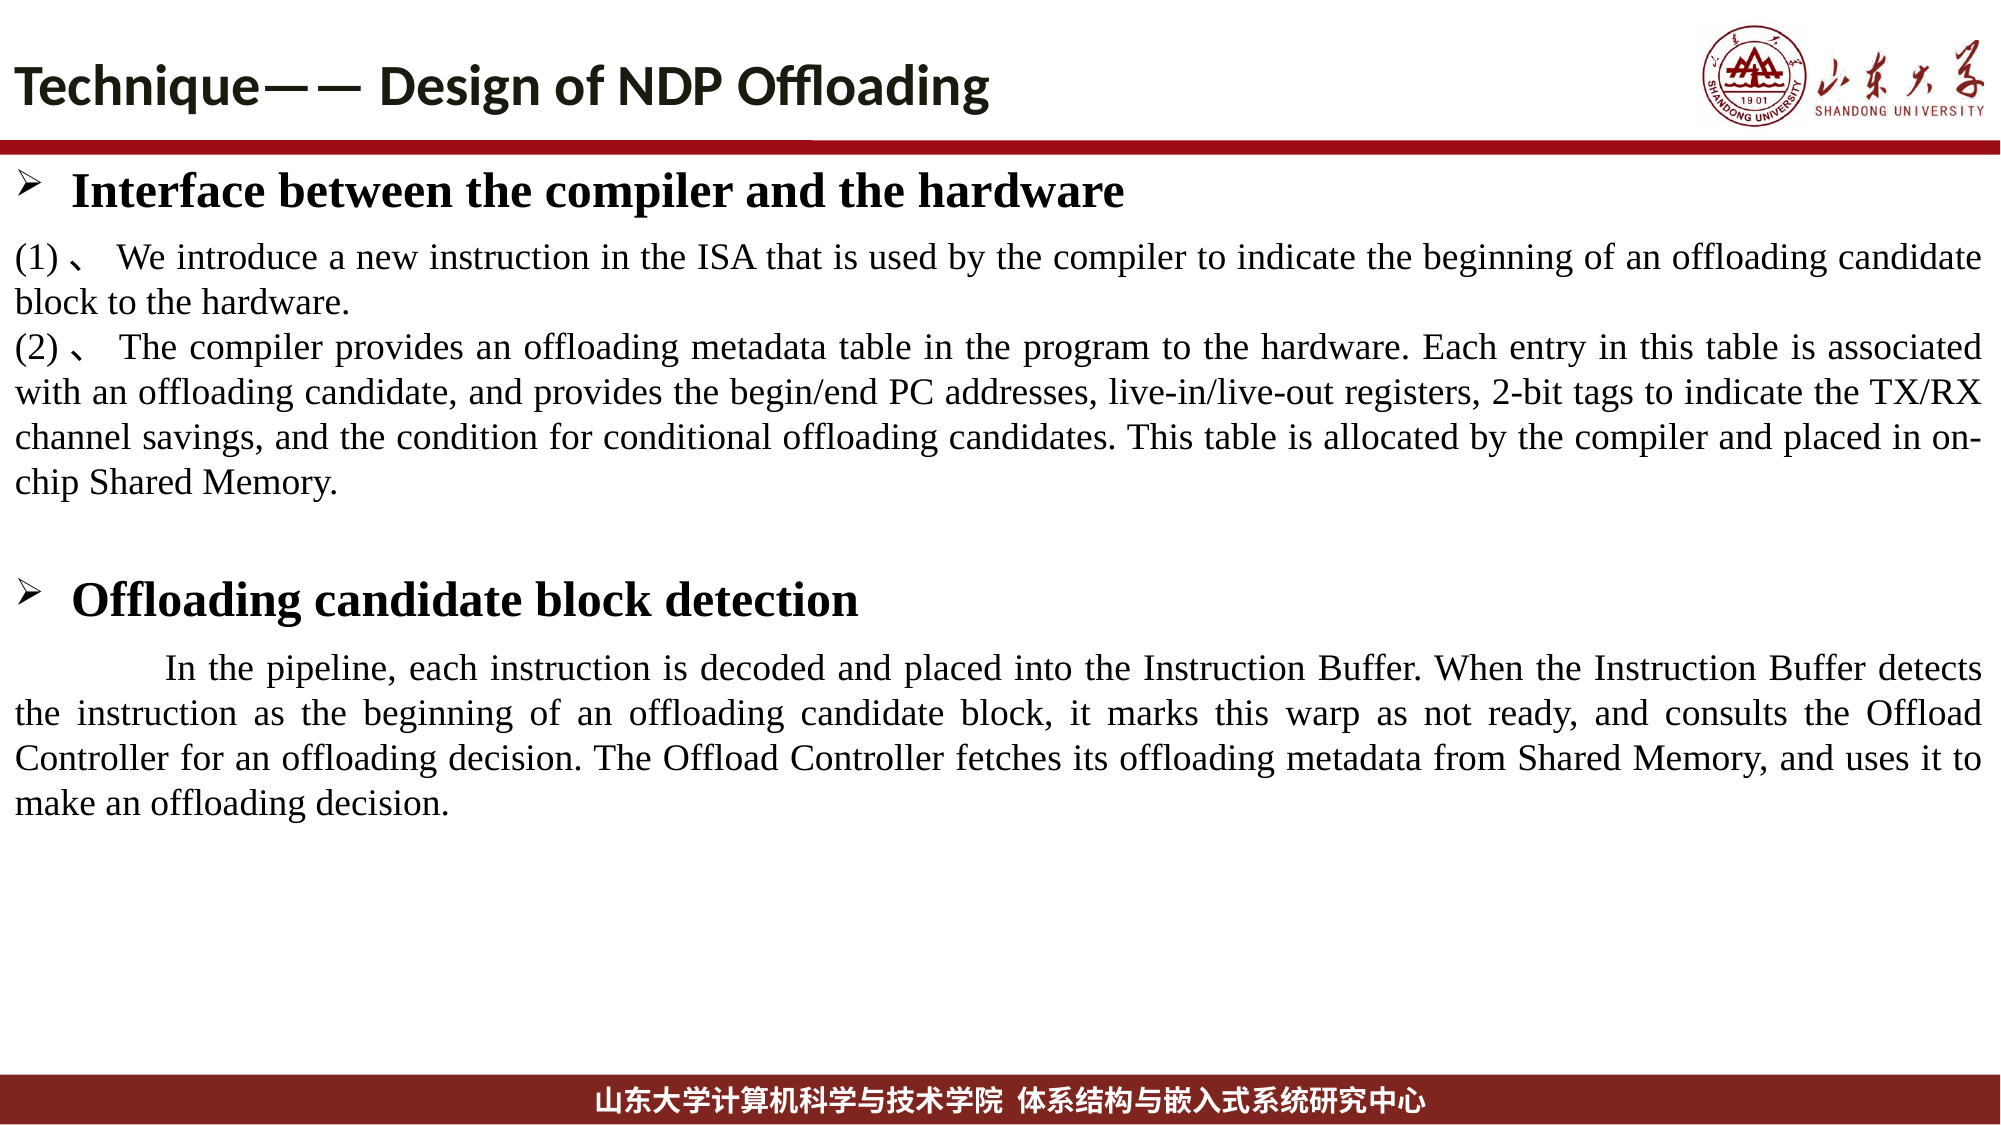

# Technique—— Design of NDP Offloading
 Interface between the compiler and the hardware
(1)、We introduce a new instruction in the ISA that is used by the compiler to indicate the beginning of an offloading candidate block to the hardware.
(2)、The compiler provides an offloading metadata table in the program to the hardware. Each entry in this table is associated with an offloading candidate, and provides the begin/end PC addresses, live-in/live-out registers, 2-bit tags to indicate the TX/RX channel savings, and the condition for conditional offloading candidates. This table is allocated by the compiler and placed in on-chip Shared Memory.
 Offloading candidate block detection
	In the pipeline, each instruction is decoded and placed into the Instruction Buffer. When the Instruction Buffer detects the instruction as the beginning of an offloading candidate block, it marks this warp as not ready, and consults the Offload Controller for an offloading decision. The Offload Controller fetches its offloading metadata from Shared Memory, and uses it to make an offloading decision.